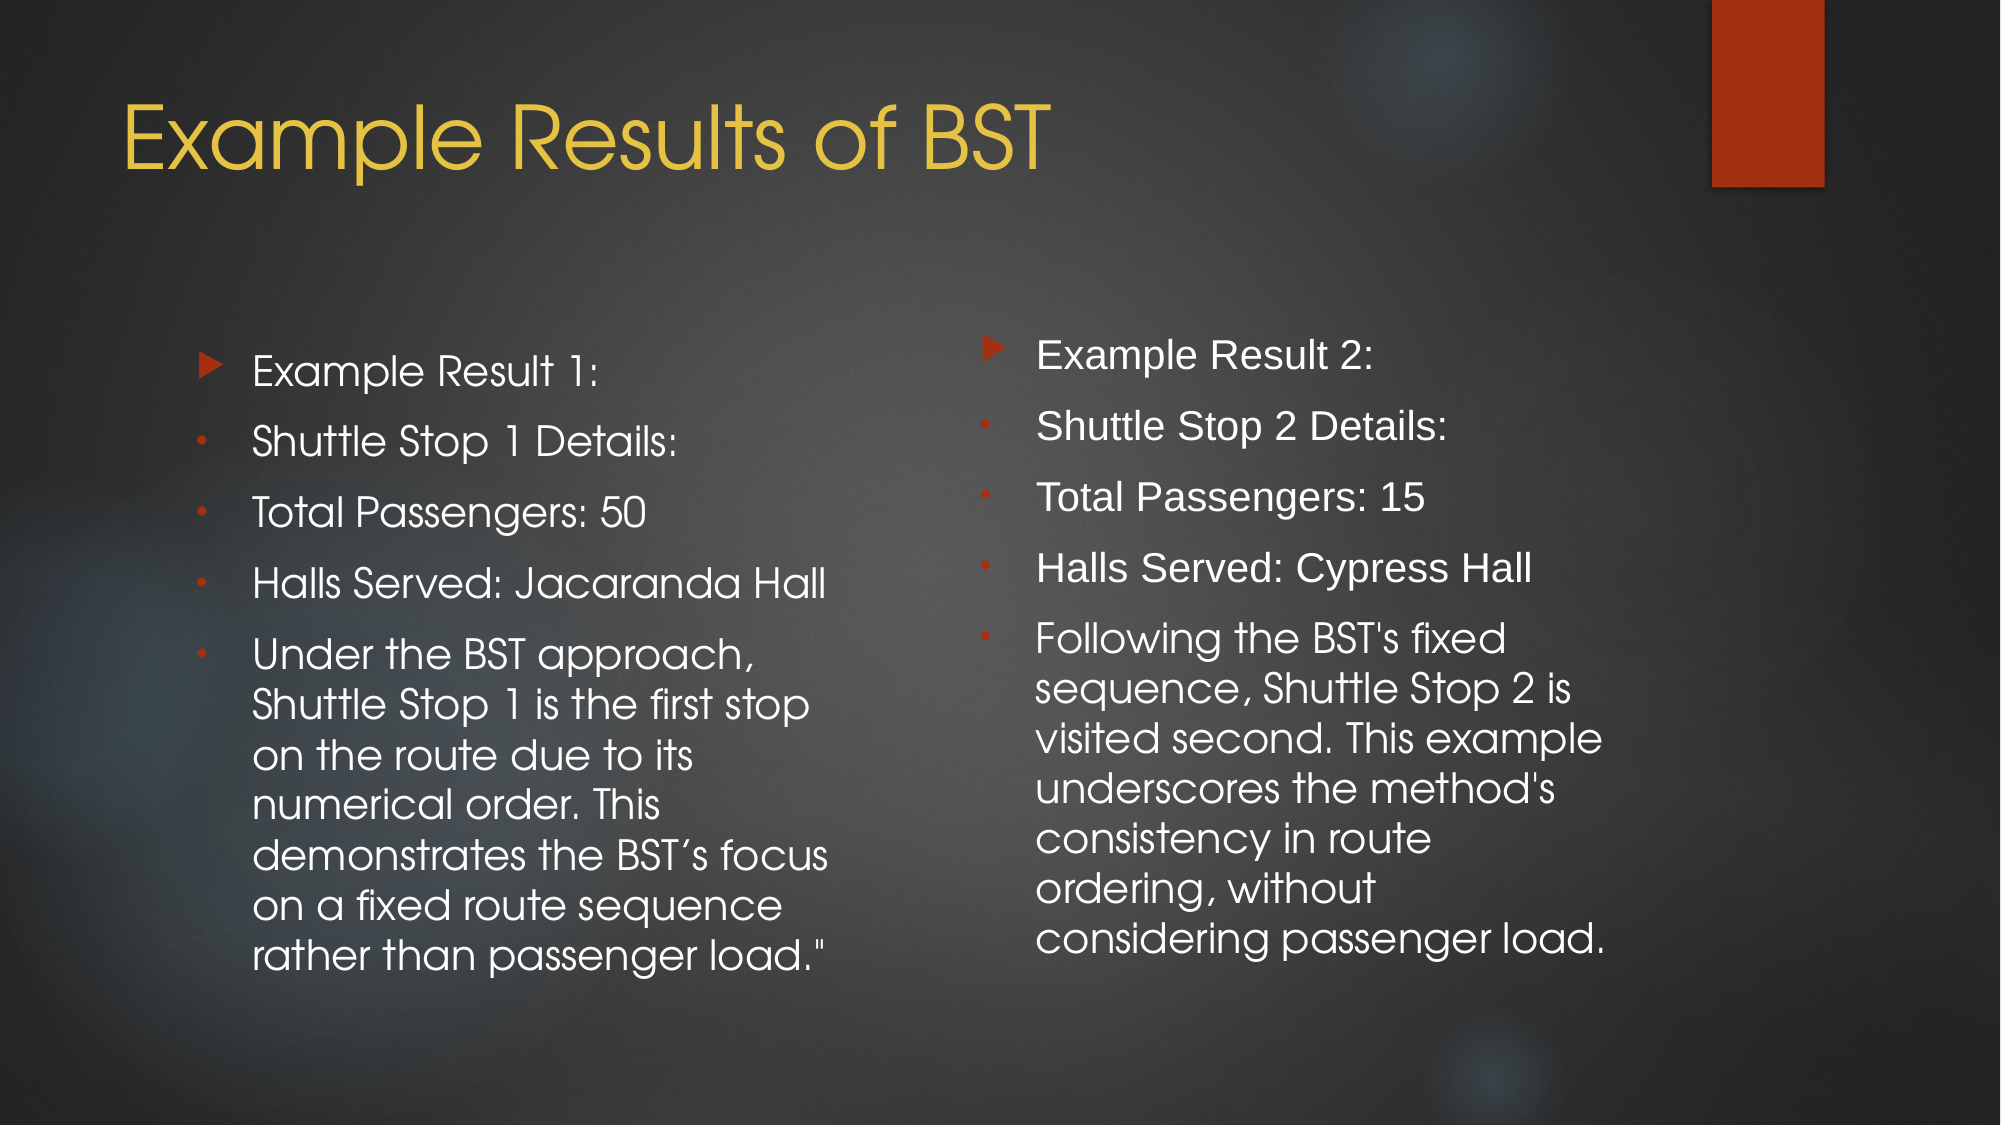

# Example Results of BST

Example Result 2:
Shuttle Stop 2 Details:
Total Passengers: 15
Halls Served: Cypress Hall
Following the BST's fixed sequence, Shuttle Stop 2 is visited second. This example underscores the method's consistency in route ordering, without considering passenger load.

Example Result 1:
Shuttle Stop 1 Details:
Total Passengers: 50
Halls Served: Jacaranda Hall
Under the BST approach, Shuttle Stop 1 is the first stop on the route due to its numerical order. This demonstrates the BST’s focus on a fixed route sequence rather than passenger load."